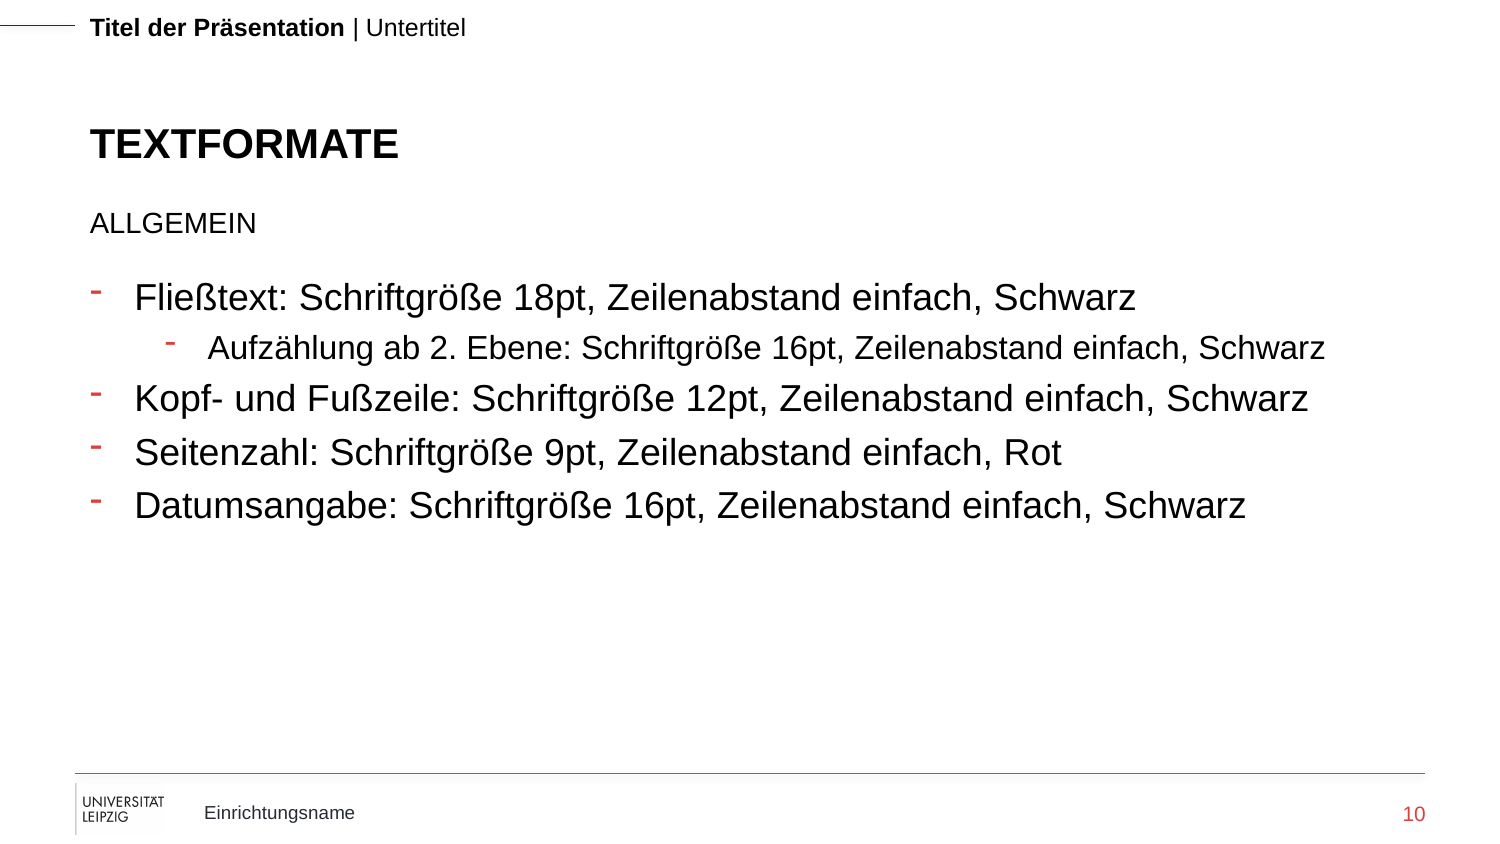

# Textformate
ALLGEMEIN
Fließtext: Schriftgröße 18pt, Zeilenabstand einfach, Schwarz
Aufzählung ab 2. Ebene: Schriftgröße 16pt, Zeilenabstand einfach, Schwarz
Kopf- und Fußzeile: Schriftgröße 12pt, Zeilenabstand einfach, Schwarz
Seitenzahl: Schriftgröße 9pt, Zeilenabstand einfach, Rot
Datumsangabe: Schriftgröße 16pt, Zeilenabstand einfach, Schwarz
10